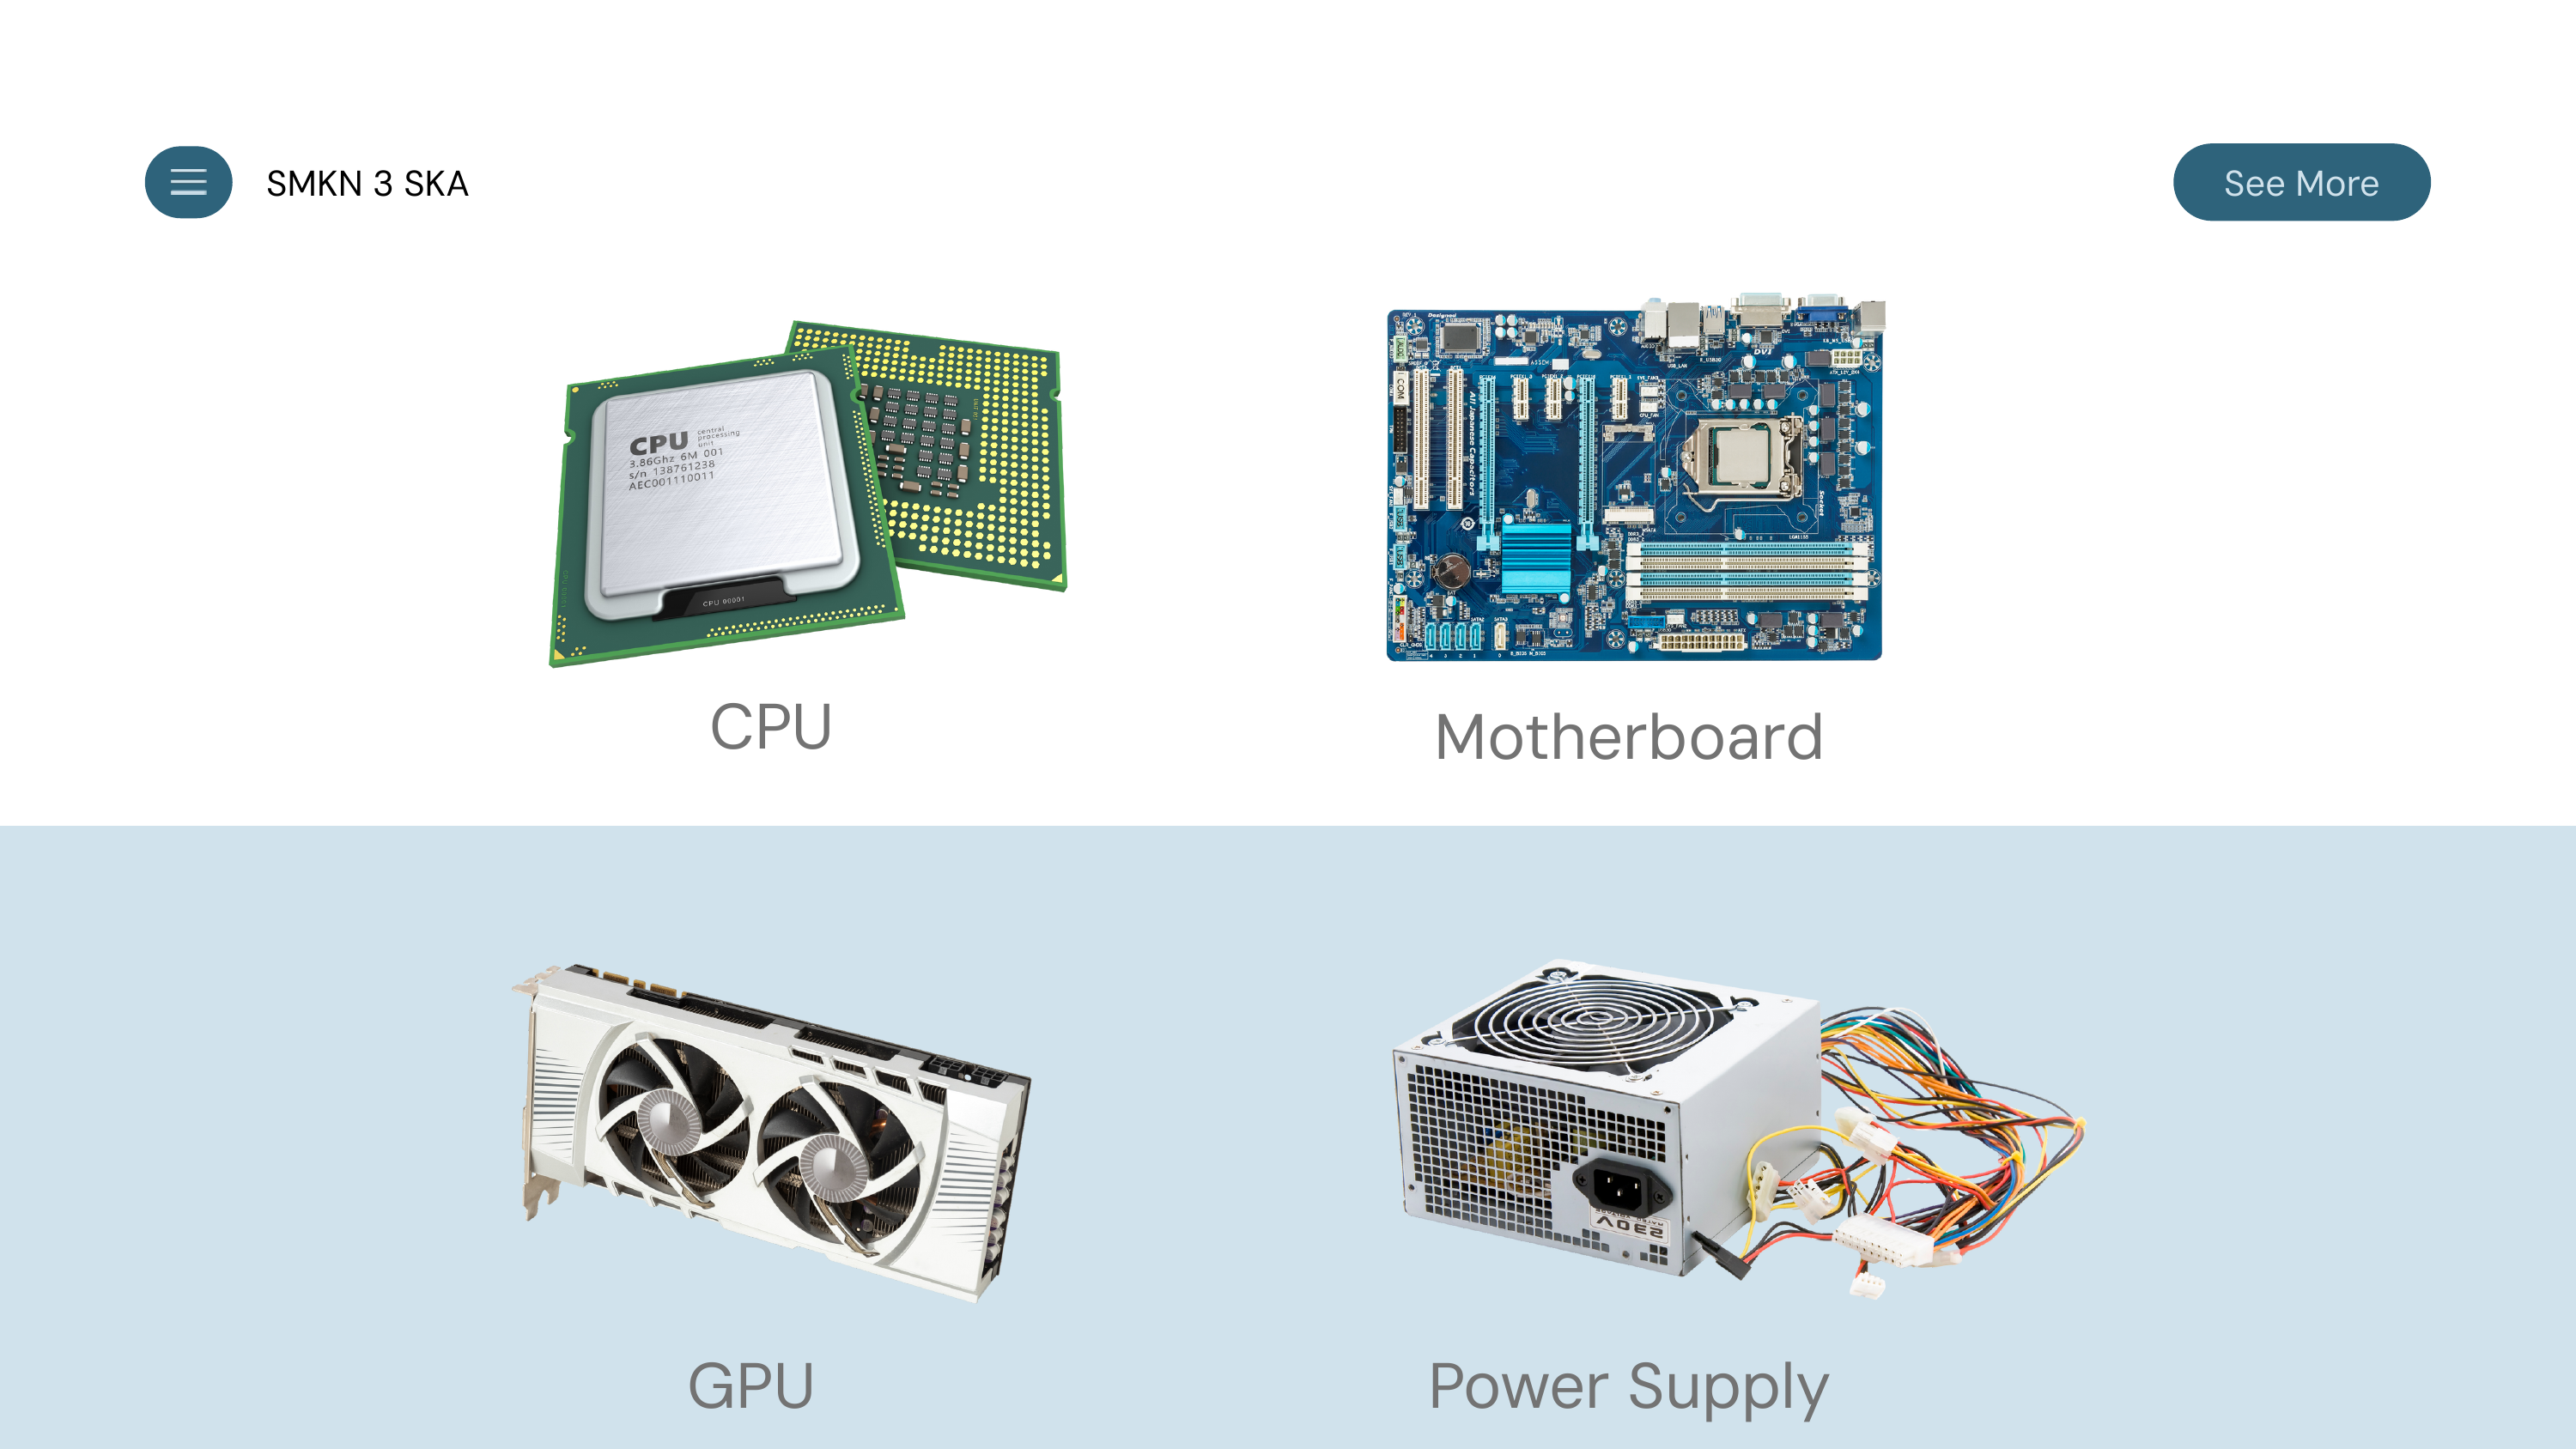

SMKN 3 SKA
See More

CPU
Motherboard

GPU
Power Supply